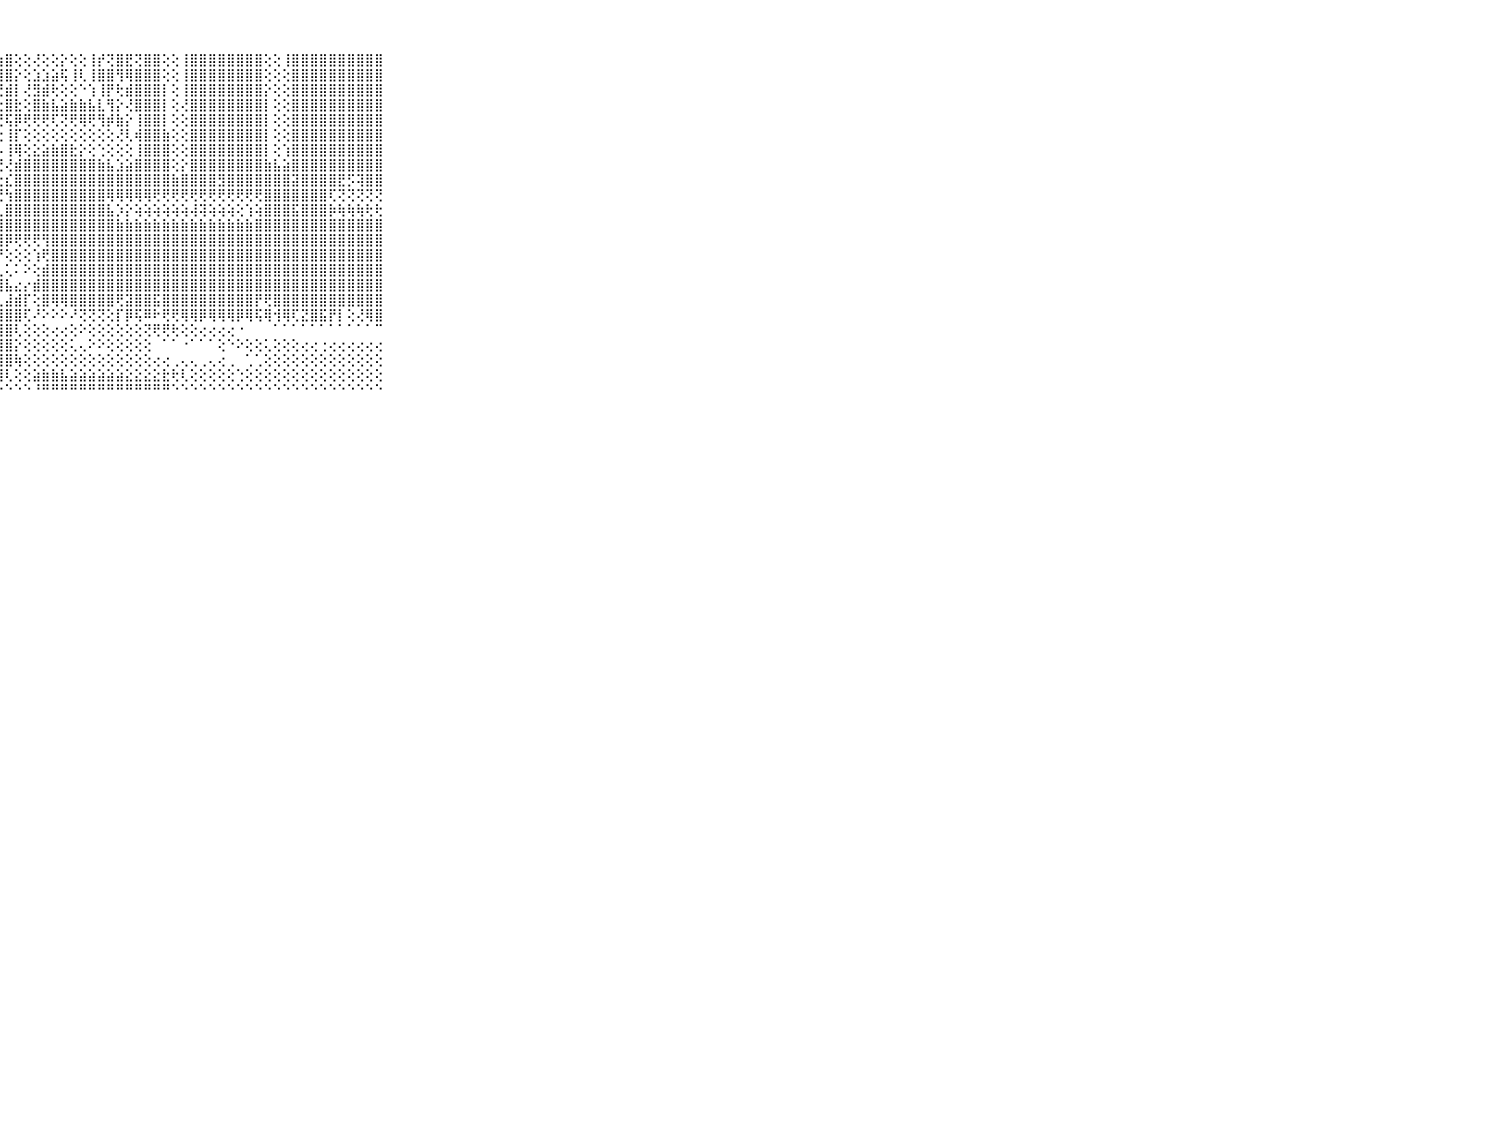

⠀⠀⠀⠀⠀⠀⠀⠀⠀⠀⠀⣿⢸⣿⣿⣿⣿⢗⢹⣇⢜⣿⣿⣝⢕⢕⢕⢱⣿⢕⢕⢜⢕⢕⡕⢕⢕⢸⡞⢝⣿⣟⢝⣿⣿⢕⢕⢸⣿⣿⣿⣿⣿⣿⣿⣿⢕⢕⢸⣿⣿⣿⣿⣿⣿⣿⣿⣿⣿⠀⠀⠀⠀⠀⠀⠀⠀⠀⠀⠀⠀
⠀⠀⠀⠀⠀⠀⠀⠀⠀⠀⠀⣿⡇⣿⣿⣿⣿⣿⣼⣿⢕⣿⣷⣇⡕⢕⢕⢸⣿⡕⢕⣱⣱⣵⢯⢸⢇⢸⣿⣿⢻⢿⣿⣿⣿⢕⢕⢸⣿⣿⣿⣿⣿⣿⣿⣿⢕⢕⢕⣿⣿⣿⣿⣿⣿⣿⣿⣿⣿⠀⠀⠀⠀⠀⠀⠀⠀⠀⠀⠀⠀
⠀⠀⠀⠀⠀⠀⠀⠀⠀⠀⠀⣿⣧⣿⣿⣿⣿⣿⣿⣾⡗⣿⣿⣿⣿⢕⢕⢜⣾⡇⢜⣻⣾⢗⢕⢕⠑⢱⢸⡟⢗⣾⣿⣿⣿⡇⢕⢸⣿⣿⣿⣿⣿⣿⣿⣿⡕⢕⢕⣿⣿⣿⣿⣿⣿⣿⣿⣿⣿⠀⠀⠀⠀⠀⠀⠀⠀⠀⠀⠀⠀
⠀⠀⠀⠀⠀⠀⠀⠀⠀⠀⠀⣿⣿⢱⣿⣿⣿⣿⣿⣿⡇⣽⣿⣿⣿⡇⢕⢕⣿⣗⢕⣿⣷⣧⣵⣷⣷⣧⣇⢻⡕⢜⣿⣿⣿⡇⢕⢜⣿⣿⣿⣿⣿⣿⣿⣿⡇⢕⢕⣿⣿⣿⣿⣿⣿⣿⣿⣿⣿⠀⠀⠀⠀⠀⠀⠀⠀⠀⠀⠀⠀
⠀⠀⠀⠀⠀⠀⠀⠀⠀⠀⠀⣿⣿⡇⣿⣿⣿⣿⣿⣿⣿⢸⣿⣿⣿⣟⣇⢜⢯⡿⢟⢟⢟⢏⢝⢟⢿⢟⢻⡾⣷⡕⢸⣿⣿⡇⢕⢕⣿⣿⣿⣿⣿⣿⣿⣿⡇⢕⢕⣿⣿⣿⣿⣿⣿⣿⣿⣿⣿⠀⠀⠀⠀⠀⠀⠀⠀⠀⠀⠀⠀
⠀⠀⠀⠀⠀⠀⠀⠀⠀⠀⠀⣿⣿⣧⣿⣿⣿⣿⣿⣿⣿⢸⣿⣿⣿⣿⡯⢕⢸⡏⢕⢕⢕⢕⢕⢕⢕⢕⢕⢕⢜⢇⢾⣿⣿⣷⢕⢕⣿⣿⣿⣿⣿⣿⣿⣿⡇⢕⢕⣿⣿⣿⣿⣿⣿⣿⣿⣿⣿⠀⠀⠀⠀⠀⠀⠀⠀⠀⠀⠀⠀
⠀⠀⠀⠀⠀⠀⠀⠀⠀⠀⠀⣿⣿⣿⢹⣿⣿⣿⣿⣿⣿⡇⣿⣿⣿⣿⣷⡧⢸⢿⢕⣕⣵⣷⣿⣗⡕⢕⢑⢕⢕⢕⢸⣿⣿⣿⢕⢕⣿⣿⣿⣿⣿⣿⣿⣿⡇⢕⢱⣿⣿⣿⣿⣿⣿⣿⣿⣿⣿⠀⠀⠀⠀⠀⠀⠀⠀⠀⠀⠀⠀
⠀⠀⠀⠀⠀⠀⠀⠀⠀⠀⠀⣿⣿⣿⣼⣿⣿⣿⣿⣿⣻⡟⢻⣿⣿⣿⣿⢟⢜⣾⣿⣿⣿⣿⣿⣿⣿⣿⣷⣧⣱⣵⣿⣿⣿⣿⢕⡕⣿⣿⣿⣿⣿⣿⣿⣿⣷⣧⣵⣿⣿⣿⣿⣿⣿⣿⣿⣿⣿⠀⠀⠀⠀⠀⠀⠀⠀⠀⠀⠀⠀
⠀⠀⠀⠀⠀⠀⠀⠀⠀⠀⠀⣿⣿⣿⡏⣿⣿⣿⣿⡿⣿⣷⣿⣿⣿⣿⣷⣗⣎⣿⣿⣿⣿⣿⣿⣿⣿⣿⣿⣿⣿⣿⣿⣿⣿⣿⣷⣿⣿⣿⣿⣻⣿⣿⣿⣿⣿⣿⣿⣽⣿⣿⣿⣿⣟⡫⢽⣿⣿⠀⠀⠀⠀⠀⠀⠀⠀⠀⠀⠀⠀
⠀⠀⠀⠀⠀⠀⠀⠀⠀⠀⠀⢹⢿⢿⢿⢯⣽⣏⣿⢽⢽⢧⢳⣞⣟⡟⢟⢟⢳⣿⣿⣿⣿⣿⣿⣿⣿⣿⣿⢿⢿⢿⢿⢿⢟⢟⢟⢟⢟⢟⢟⢟⢟⢟⢟⢟⣿⣿⣿⣿⣿⣿⣿⢏⢝⢝⢝⢝⢝⠀⠀⠀⠀⠀⠀⠀⠀⠀⠀⠀⠀
⠀⠀⠀⠀⠀⠀⠀⠀⠀⠀⠀⢾⣷⣾⣾⣾⣿⣿⣿⣿⣷⣿⣿⡟⣟⡗⡗⣇⣿⣿⣿⣿⣿⣿⣿⣿⣿⣿⣿⣧⡱⡕⢵⢵⢵⢵⢵⢵⢼⢽⢵⢵⢵⢕⢱⢵⣿⣿⣿⣯⣿⣿⣿⡷⢷⢷⢷⢗⢗⠀⠀⠀⠀⠀⠀⠀⠀⠀⠀⠀⠀
⠀⠀⠀⠀⠀⠀⠀⠀⠀⠀⠀⣷⣿⣿⣿⣿⣿⣿⣿⣿⣿⣿⣷⣷⣷⣷⣧⣾⣿⣿⣿⣿⣿⣿⣿⣿⣿⣿⣿⣿⣷⣷⣷⣷⣷⣷⣷⣷⣷⣷⣷⣷⣷⣷⣷⣿⣿⣿⣿⣿⣿⣿⣿⣿⣿⣿⣿⣿⣿⠀⠀⠀⠀⠀⠀⠀⠀⠀⠀⠀⠀
⠀⠀⠀⠀⠀⠀⠀⠀⠀⠀⠀⣿⣿⣿⣿⣿⣿⣿⣿⣿⣿⣿⣿⣿⣿⢸⣿⣿⡿⢟⢟⢟⢻⣿⣿⣿⣿⣿⣿⣿⣿⣿⣿⣿⣿⣿⣿⣿⣿⣿⣿⣿⣿⣿⣿⣿⣿⣿⣿⣿⣿⣿⣿⣿⣿⣿⣿⣿⣿⠀⠀⠀⠀⠀⠀⠀⠀⠀⠀⠀⠀
⠀⠀⠀⠀⠀⠀⠀⠀⠀⠀⠀⣿⣿⣿⣿⣿⣿⣟⣿⣿⣿⣿⣿⣿⣿⢸⣿⡟⢕⢕⢕⢱⢟⣿⣿⣿⣿⣿⣿⣿⣿⣿⣿⣿⣿⣿⣿⣿⣿⣿⣿⣿⣿⣿⣿⣿⣿⣿⣿⣿⣿⣿⣿⣿⣿⣿⣿⣿⣿⠀⠀⠀⠀⠀⠀⠀⠀⠀⠀⠀⠀
⠀⠀⠀⠀⠀⠀⠀⠀⠀⠀⠀⣿⣿⣿⣿⣿⣿⣿⣿⣿⣿⣿⣿⣿⣿⣾⣿⣇⢅⠅⠕⢕⣾⣿⣿⣿⣿⣿⣿⣿⣿⣿⣿⣿⣿⣿⣿⣿⣿⣿⣿⣿⣿⣿⣿⣿⣿⣿⣿⣿⣿⣿⣿⣿⣿⣿⣿⣿⣿⠀⠀⠀⠀⠀⠀⠀⠀⠀⠀⠀⠀
⠀⠀⠀⠀⠀⠀⠀⠀⠀⠀⠀⢿⣿⡿⢿⢿⣿⣿⣿⣿⣿⣿⣿⡿⣿⣿⡿⢿⣧⣔⡔⣾⣿⣿⣿⣿⣿⣿⣿⣿⣿⣿⣿⣿⣿⣿⣿⣿⣿⣿⣿⣿⣿⣿⣿⣿⣿⣿⣿⣿⣿⣿⣿⣿⣿⣿⣿⣿⣿⠀⠀⠀⠀⠀⠀⠀⠀⠀⠀⠀⠀
⠀⠀⠀⠀⠀⠀⠀⠀⠀⠀⠀⠸⠿⢇⢕⢿⢿⣿⣟⣿⣿⣿⣧⢅⢱⣵⢕⣅⣼⣾⡏⢕⣿⢿⢿⣿⣿⣿⣿⣿⢟⣽⣿⣿⣯⣿⣿⣿⣿⣿⣿⣿⣿⣿⣿⡟⢟⣿⣿⣿⣿⣿⣿⣿⣿⣿⣿⣿⣿⠀⠀⠀⠀⠀⠀⠀⠀⠀⠀⠀⠀
⠀⠀⠀⠀⠀⠀⠀⠀⠀⠀⠀⢀⢀⢀⢀⢁⢁⢁⢁⢁⢑⢑⢑⢑⢑⢑⣸⣿⣿⣿⢏⠜⠕⠕⠕⠜⢝⢝⢝⢕⡏⡿⢯⠿⠗⢟⢟⢿⢿⡿⢿⢿⢿⡿⢿⢯⢿⢺⢿⢏⣝⣿⣯⡟⡇⢕⢜⢿⣿⠀⠀⠀⠀⠀⠀⠀⠀⠀⠀⠀⠀
⠀⠀⠀⠀⠀⠀⠀⠀⠀⠀⠀⢕⢕⢕⢕⢕⢕⢕⢔⢕⢕⢕⢕⢕⢕⢸⣿⣿⣿⢇⢕⢕⢕⢔⢔⢕⠕⢕⢕⢕⢕⢕⢕⢝⢟⢟⢗⢕⢕⢔⢔⢔⢔⠐⠀⠀⠀⠁⠁⠁⠁⠁⠁⠁⠁⠁⠁⠁⠉⠀⠀⠀⠀⠀⠀⠀⠀⠀⠀⠀⠀
⠀⠀⠀⠀⠀⠀⠀⠀⠀⠀⠀⢕⢕⢕⢕⢕⢕⢕⢕⢕⢕⢕⢕⢕⢕⣼⣿⣿⣿⡕⢕⢕⢕⢕⢕⢅⢄⠕⠕⢕⢕⢕⢕⢕⠀⠁⠁⠐⠁⠁⠁⢕⠑⠕⢕⢕⢅⢕⢕⢕⢔⢔⢐⢔⢔⢔⢔⢔⢔⠀⠀⠀⠀⠀⠀⠀⠀⠀⠀⠀⠀
⠀⠀⠀⠀⠀⠀⠀⠀⠀⠀⠀⣵⣵⣵⣵⣵⣵⣕⣕⣕⣕⡕⢕⢕⣼⣿⣿⣿⣿⢷⢕⢕⢕⢕⢕⢕⢕⢕⢕⢕⢕⢕⢕⢕⢔⢔⢀⢄⢄⢀⢄⢔⢀⠀⢁⢁⢕⢕⢕⢕⢕⢕⢕⢕⢕⢕⢕⢕⢕⠀⠀⠀⠀⠀⠀⠀⠀⠀⠀⠀⠀
⠀⠀⠀⠀⠀⠀⠀⠀⠀⠀⠀⣿⣿⣿⣿⣿⣿⣿⣿⣿⣿⡇⢕⣱⣿⡿⢿⢿⢇⢕⢕⣵⣷⣷⣧⣵⣵⣵⣵⣵⣵⣕⣕⣕⣕⣗⢗⢇⢕⢕⢕⢕⢕⢑⢕⢕⢕⢕⢕⢕⢕⢕⢕⢕⢕⢕⢕⢕⢕⠀⠀⠀⠀⠀⠀⠀⠀⠀⠀⠀⠀
⠀⠀⠀⠀⠀⠀⠀⠀⠀⠀⠀⠛⠛⠛⠛⠛⠛⠛⠛⠛⠛⠃⠑⠋⠑⠑⠑⠑⠑⠑⠑⠘⠛⠛⠛⠛⠛⠛⠛⠛⠛⠛⠛⠛⠛⠛⠑⠑⠑⠑⠑⠑⠑⠑⠑⠑⠑⠑⠑⠑⠑⠑⠑⠑⠑⠑⠑⠑⠑⠀⠀⠀⠀⠀⠀⠀⠀⠀⠀⠀⠀